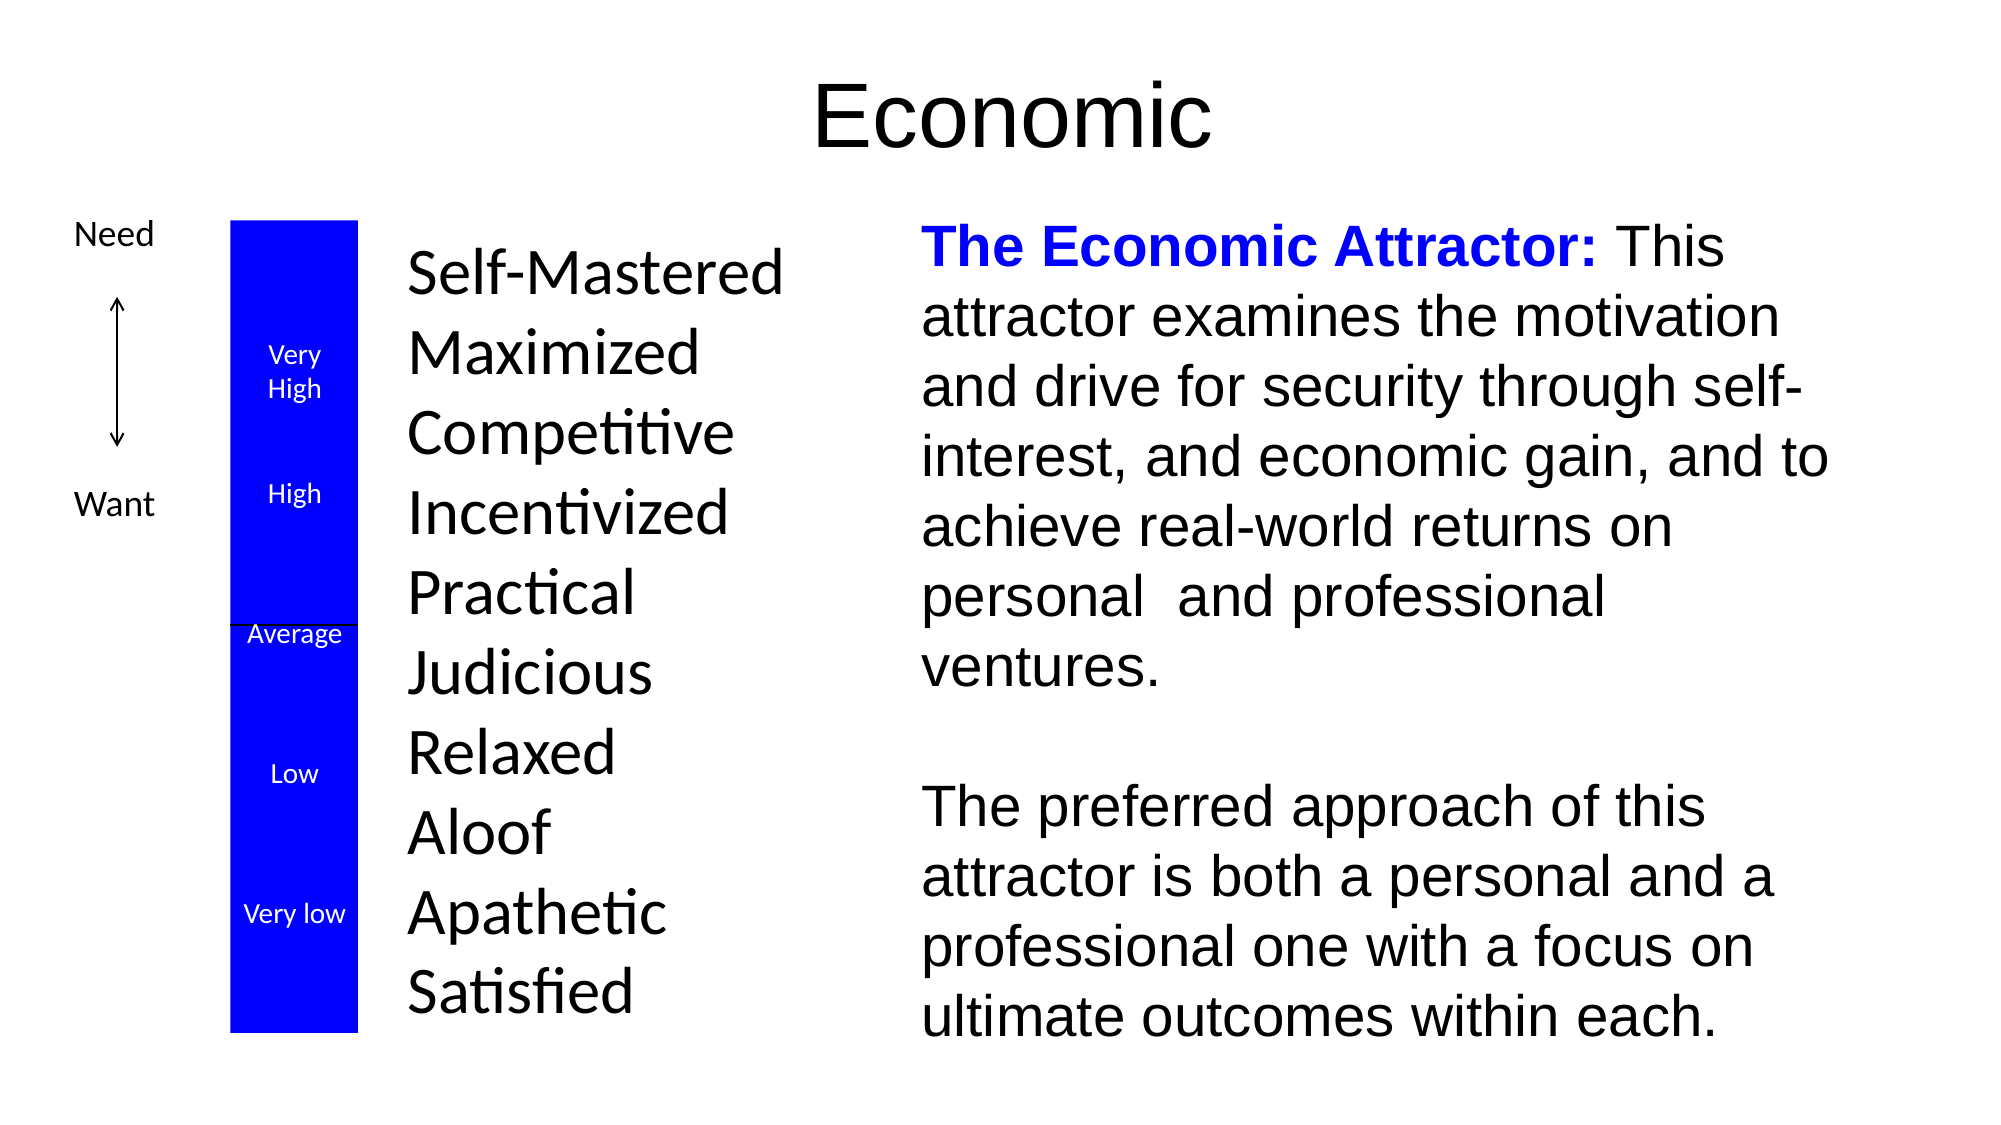

Economic
The Economic Attractor: This attractor examines the motivation and drive for security through self-interest, and economic gain, and to achieve real-world returns on personal  and professional ventures.

The preferred approach of this attractor is both a personal and a professional one with a focus on ultimate outcomes within each.
Need

Want

Self-Mastered
Maximized
Competitive
Incentivized
Practical
Judicious
Relaxed
Aloof
Apathetic
Satisfied
Very High

High

Average

Low

Very low